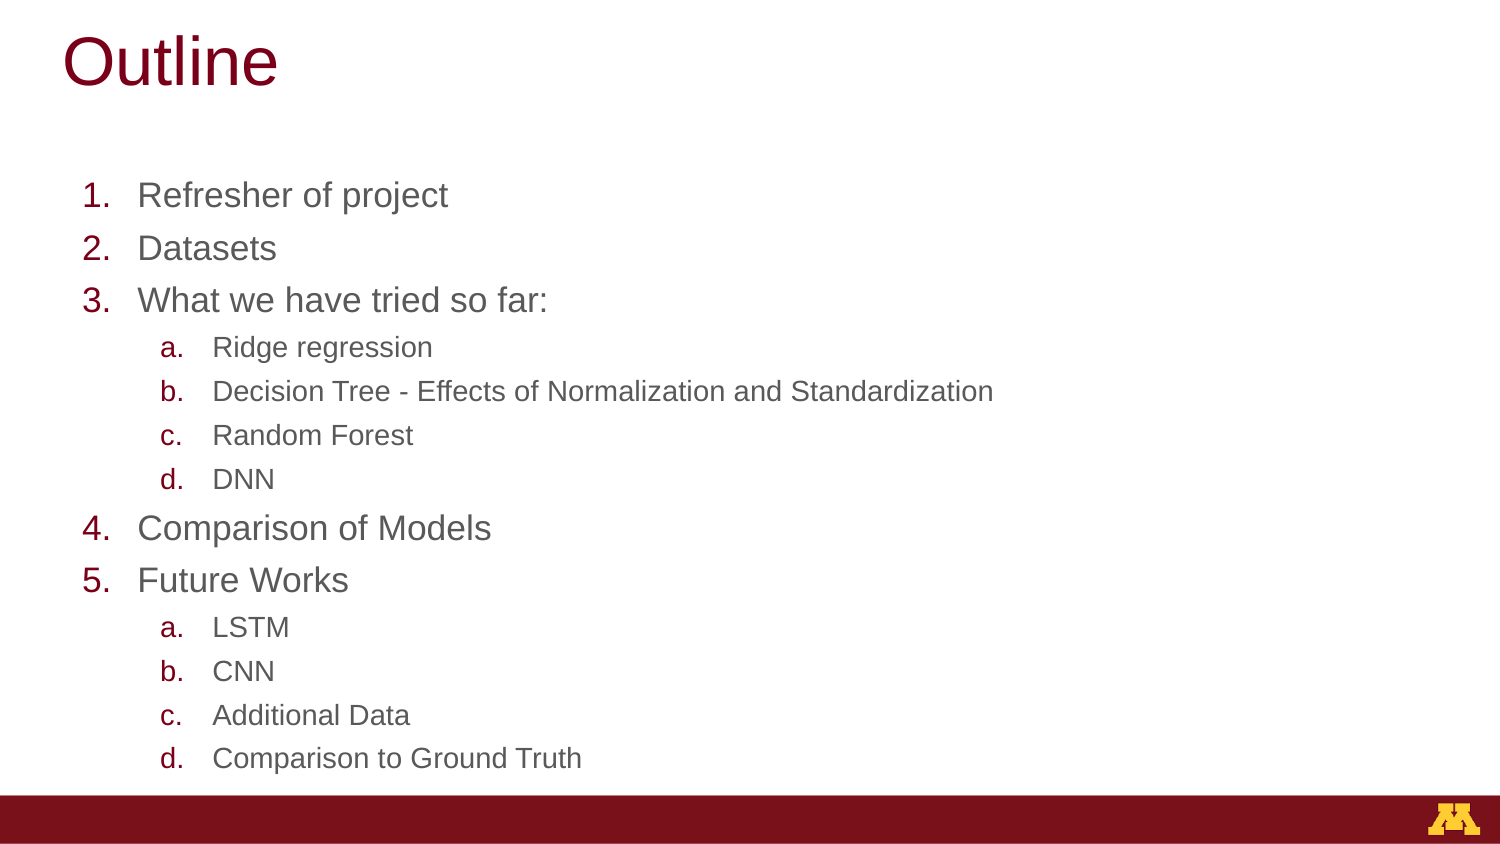

# Outline
Refresher of project
Datasets
What we have tried so far:
Ridge regression
Decision Tree - Effects of Normalization and Standardization
Random Forest
DNN
Comparison of Models
Future Works
LSTM
CNN
Additional Data
Comparison to Ground Truth